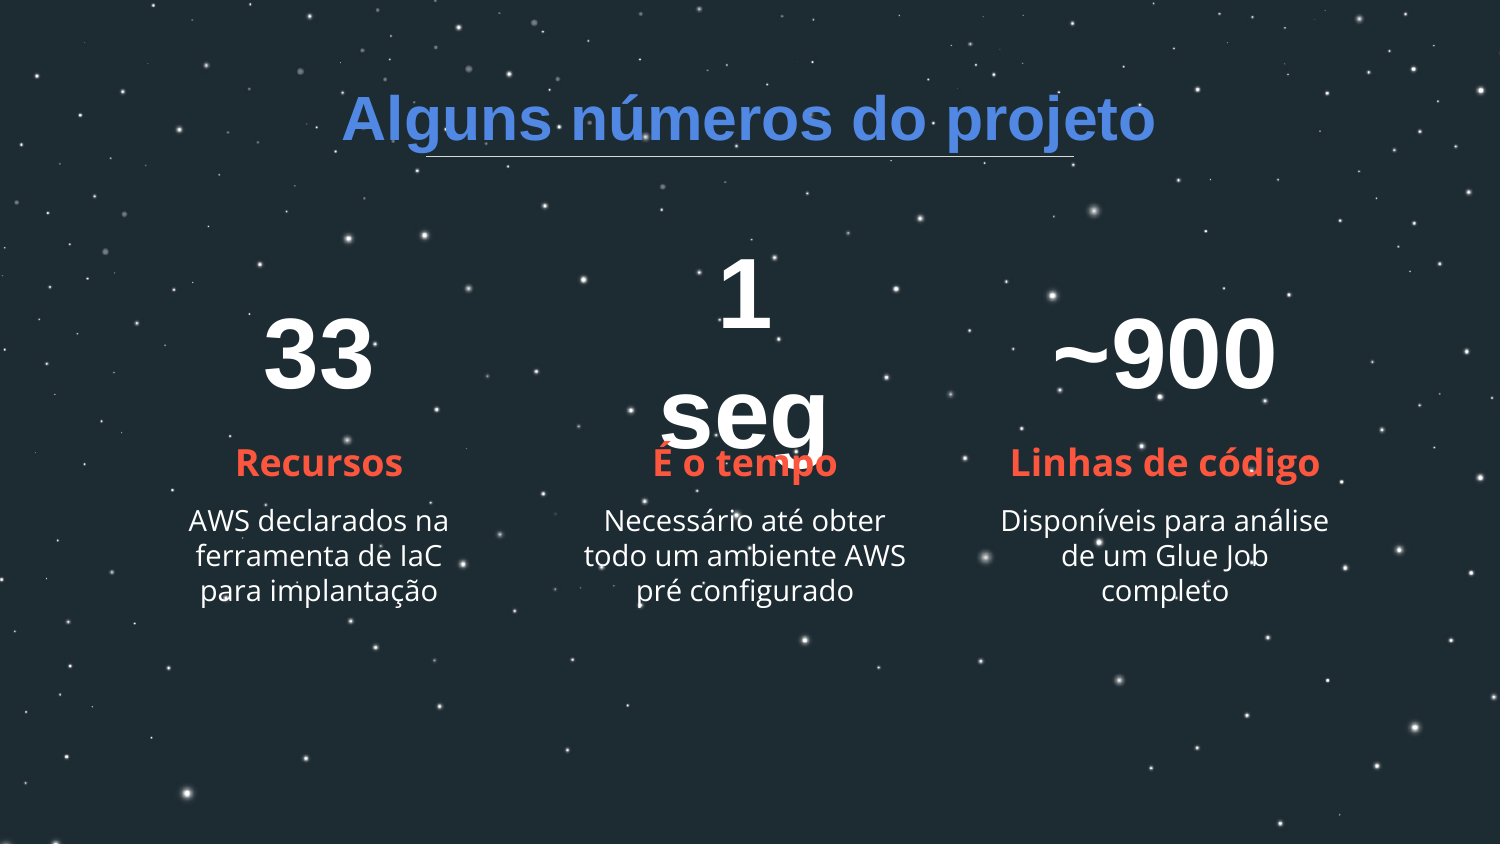

Alguns números do projeto
# 33
1 seg
~900
Recursos
É o tempo
Linhas de código
AWS declarados na ferramenta de IaC para implantação
Disponíveis para análise de um Glue Job completo
Necessário até obter todo um ambiente AWS pré configurado